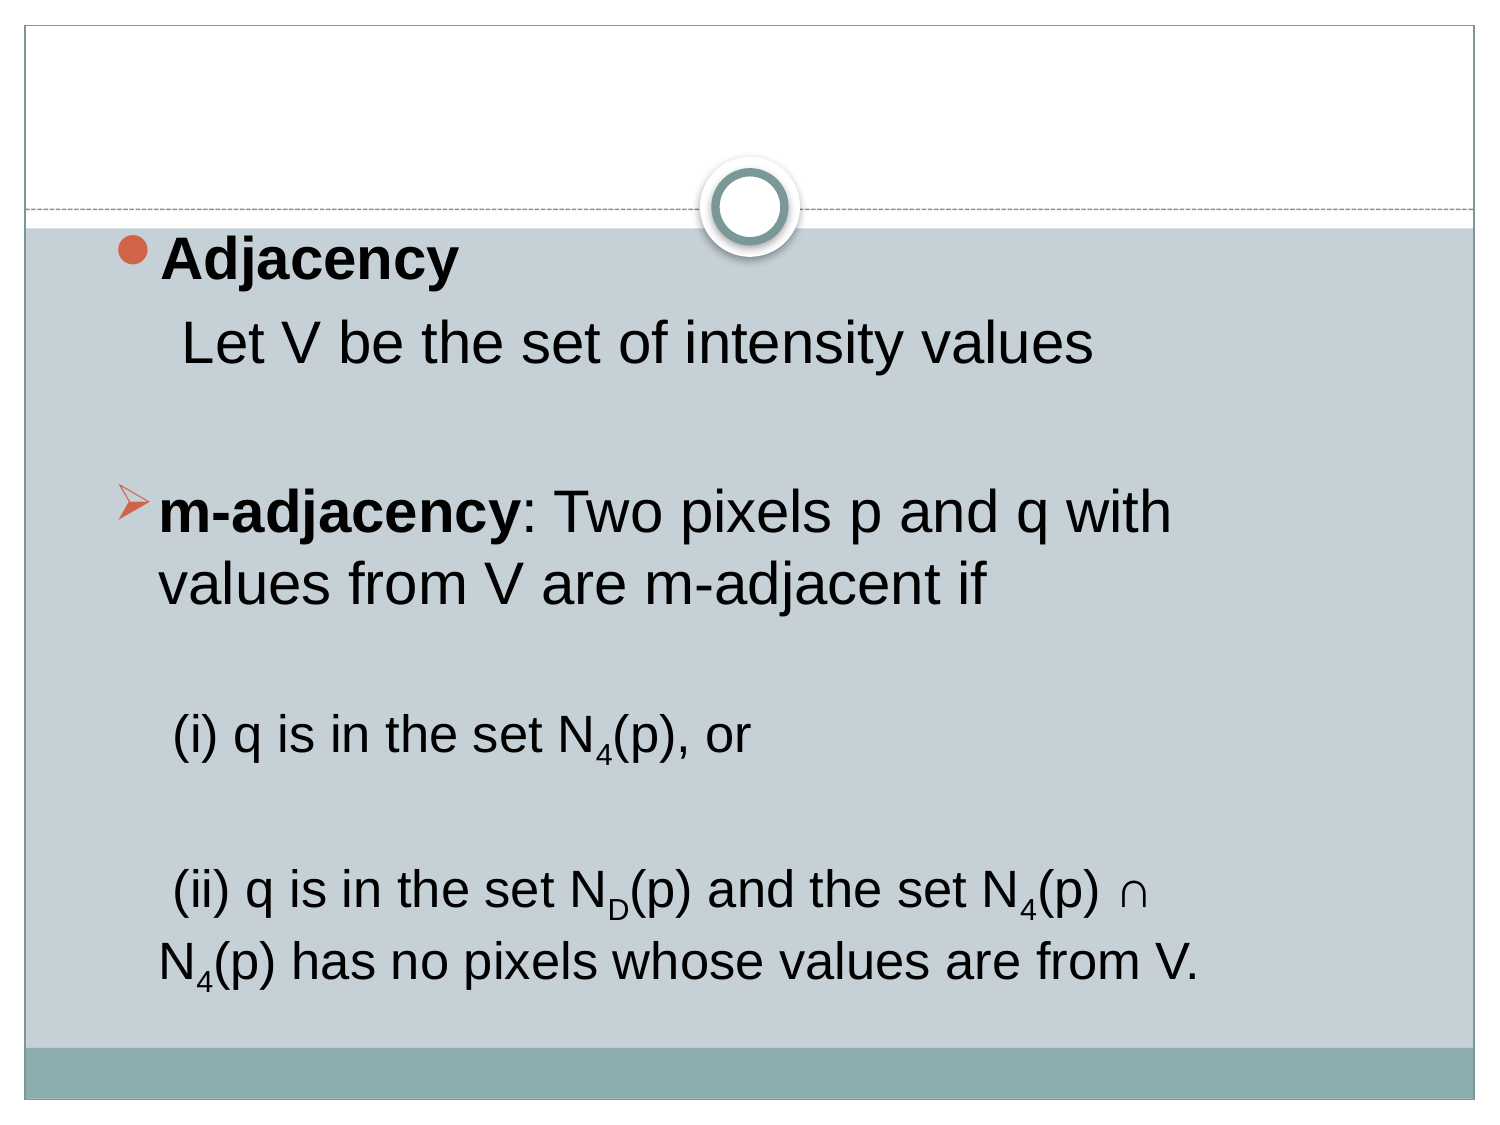

Adjacency
    Let V be the set of intensity values

m-adjacency: Two pixels p and q with values from V are m-adjacent if

    (i) q is in the set N4(p), or

    (ii) q is in the set ND(p) and the set N4(p) ∩ N4(p) has no pixels whose values are from V.